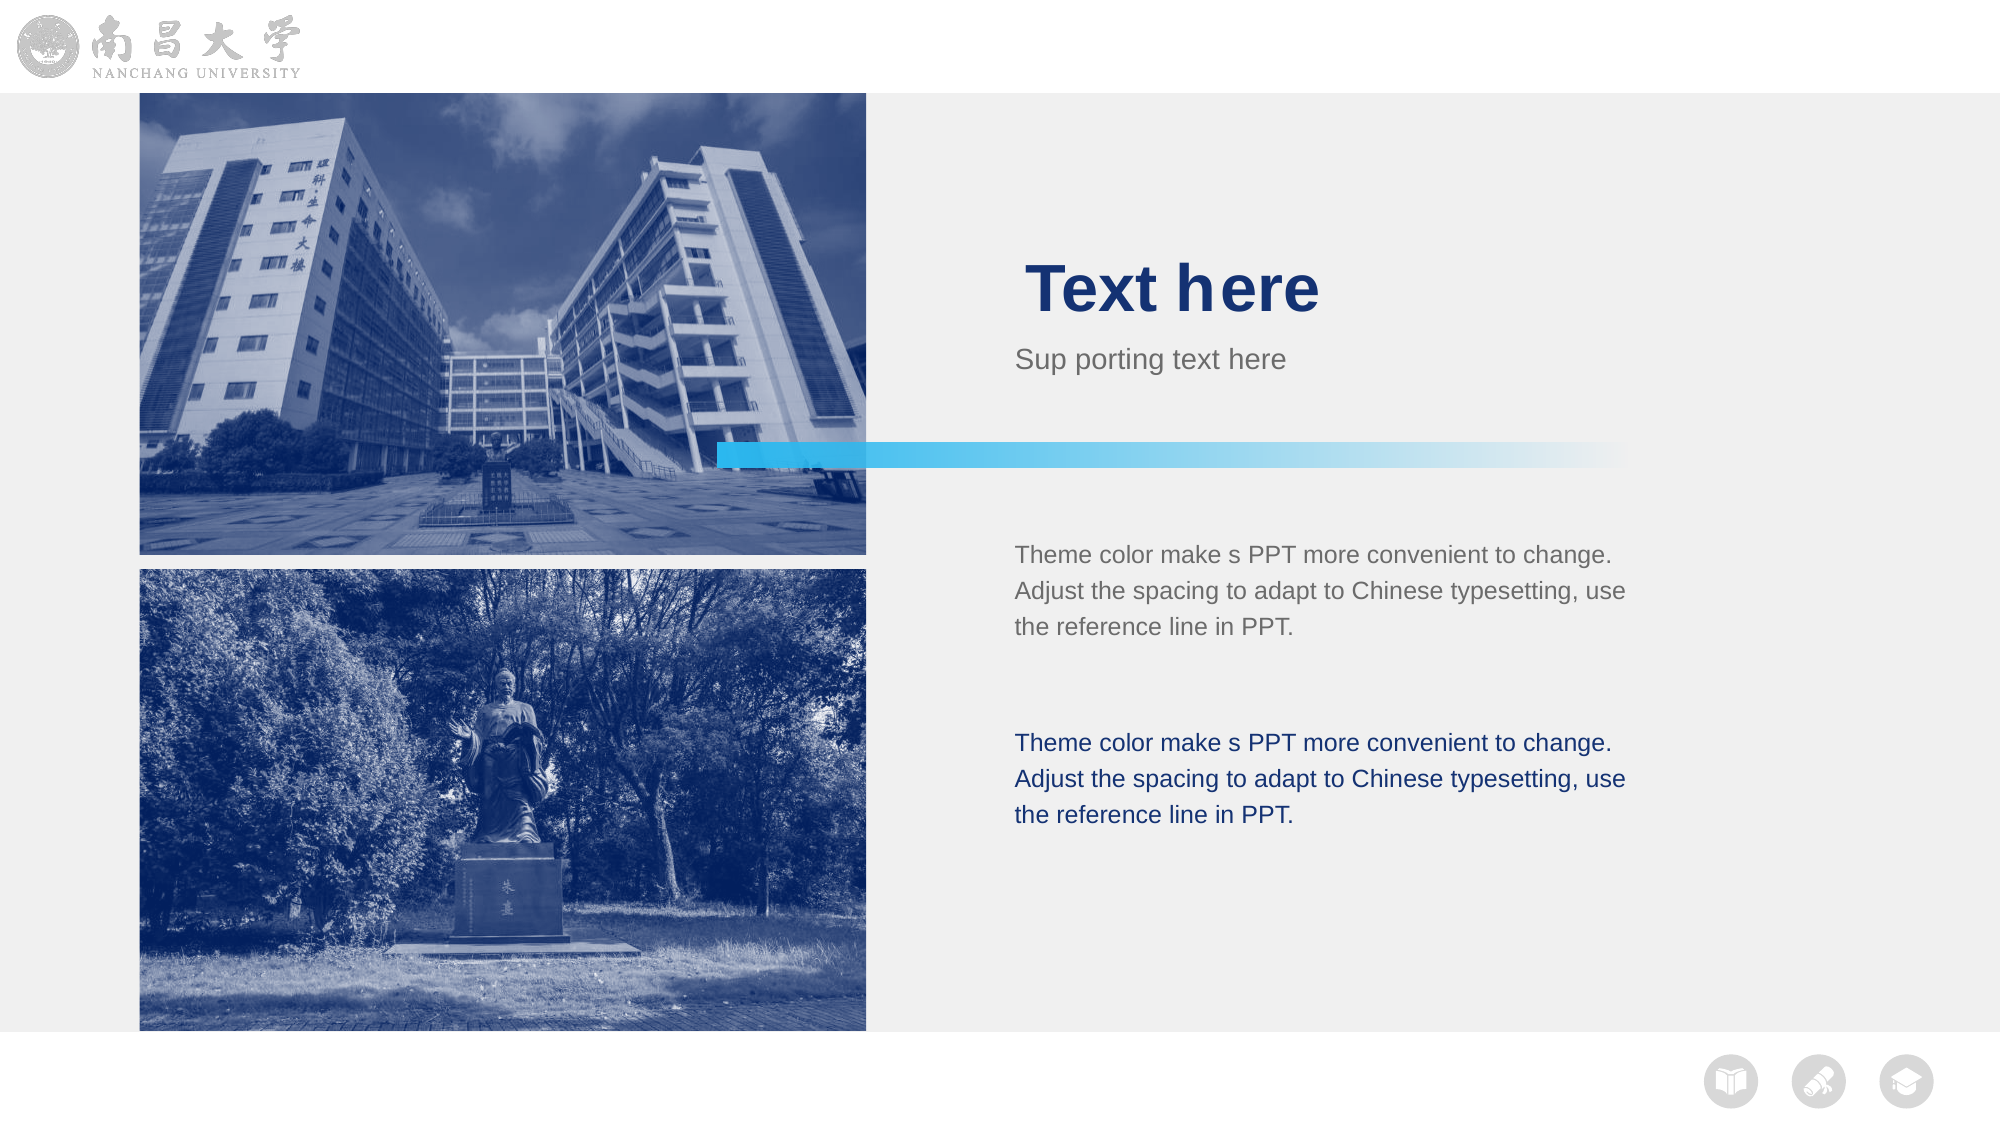

Text h ere
Sup porting text here

Theme color make s PPT more convenient to change.
Adjust the spacing to adapt to Chinese typesetting, use the reference line in PPT.

Theme color make s PPT more convenient to change.
Adjust the spacing to adapt to Chinese typesetting, use the reference line in PPT.